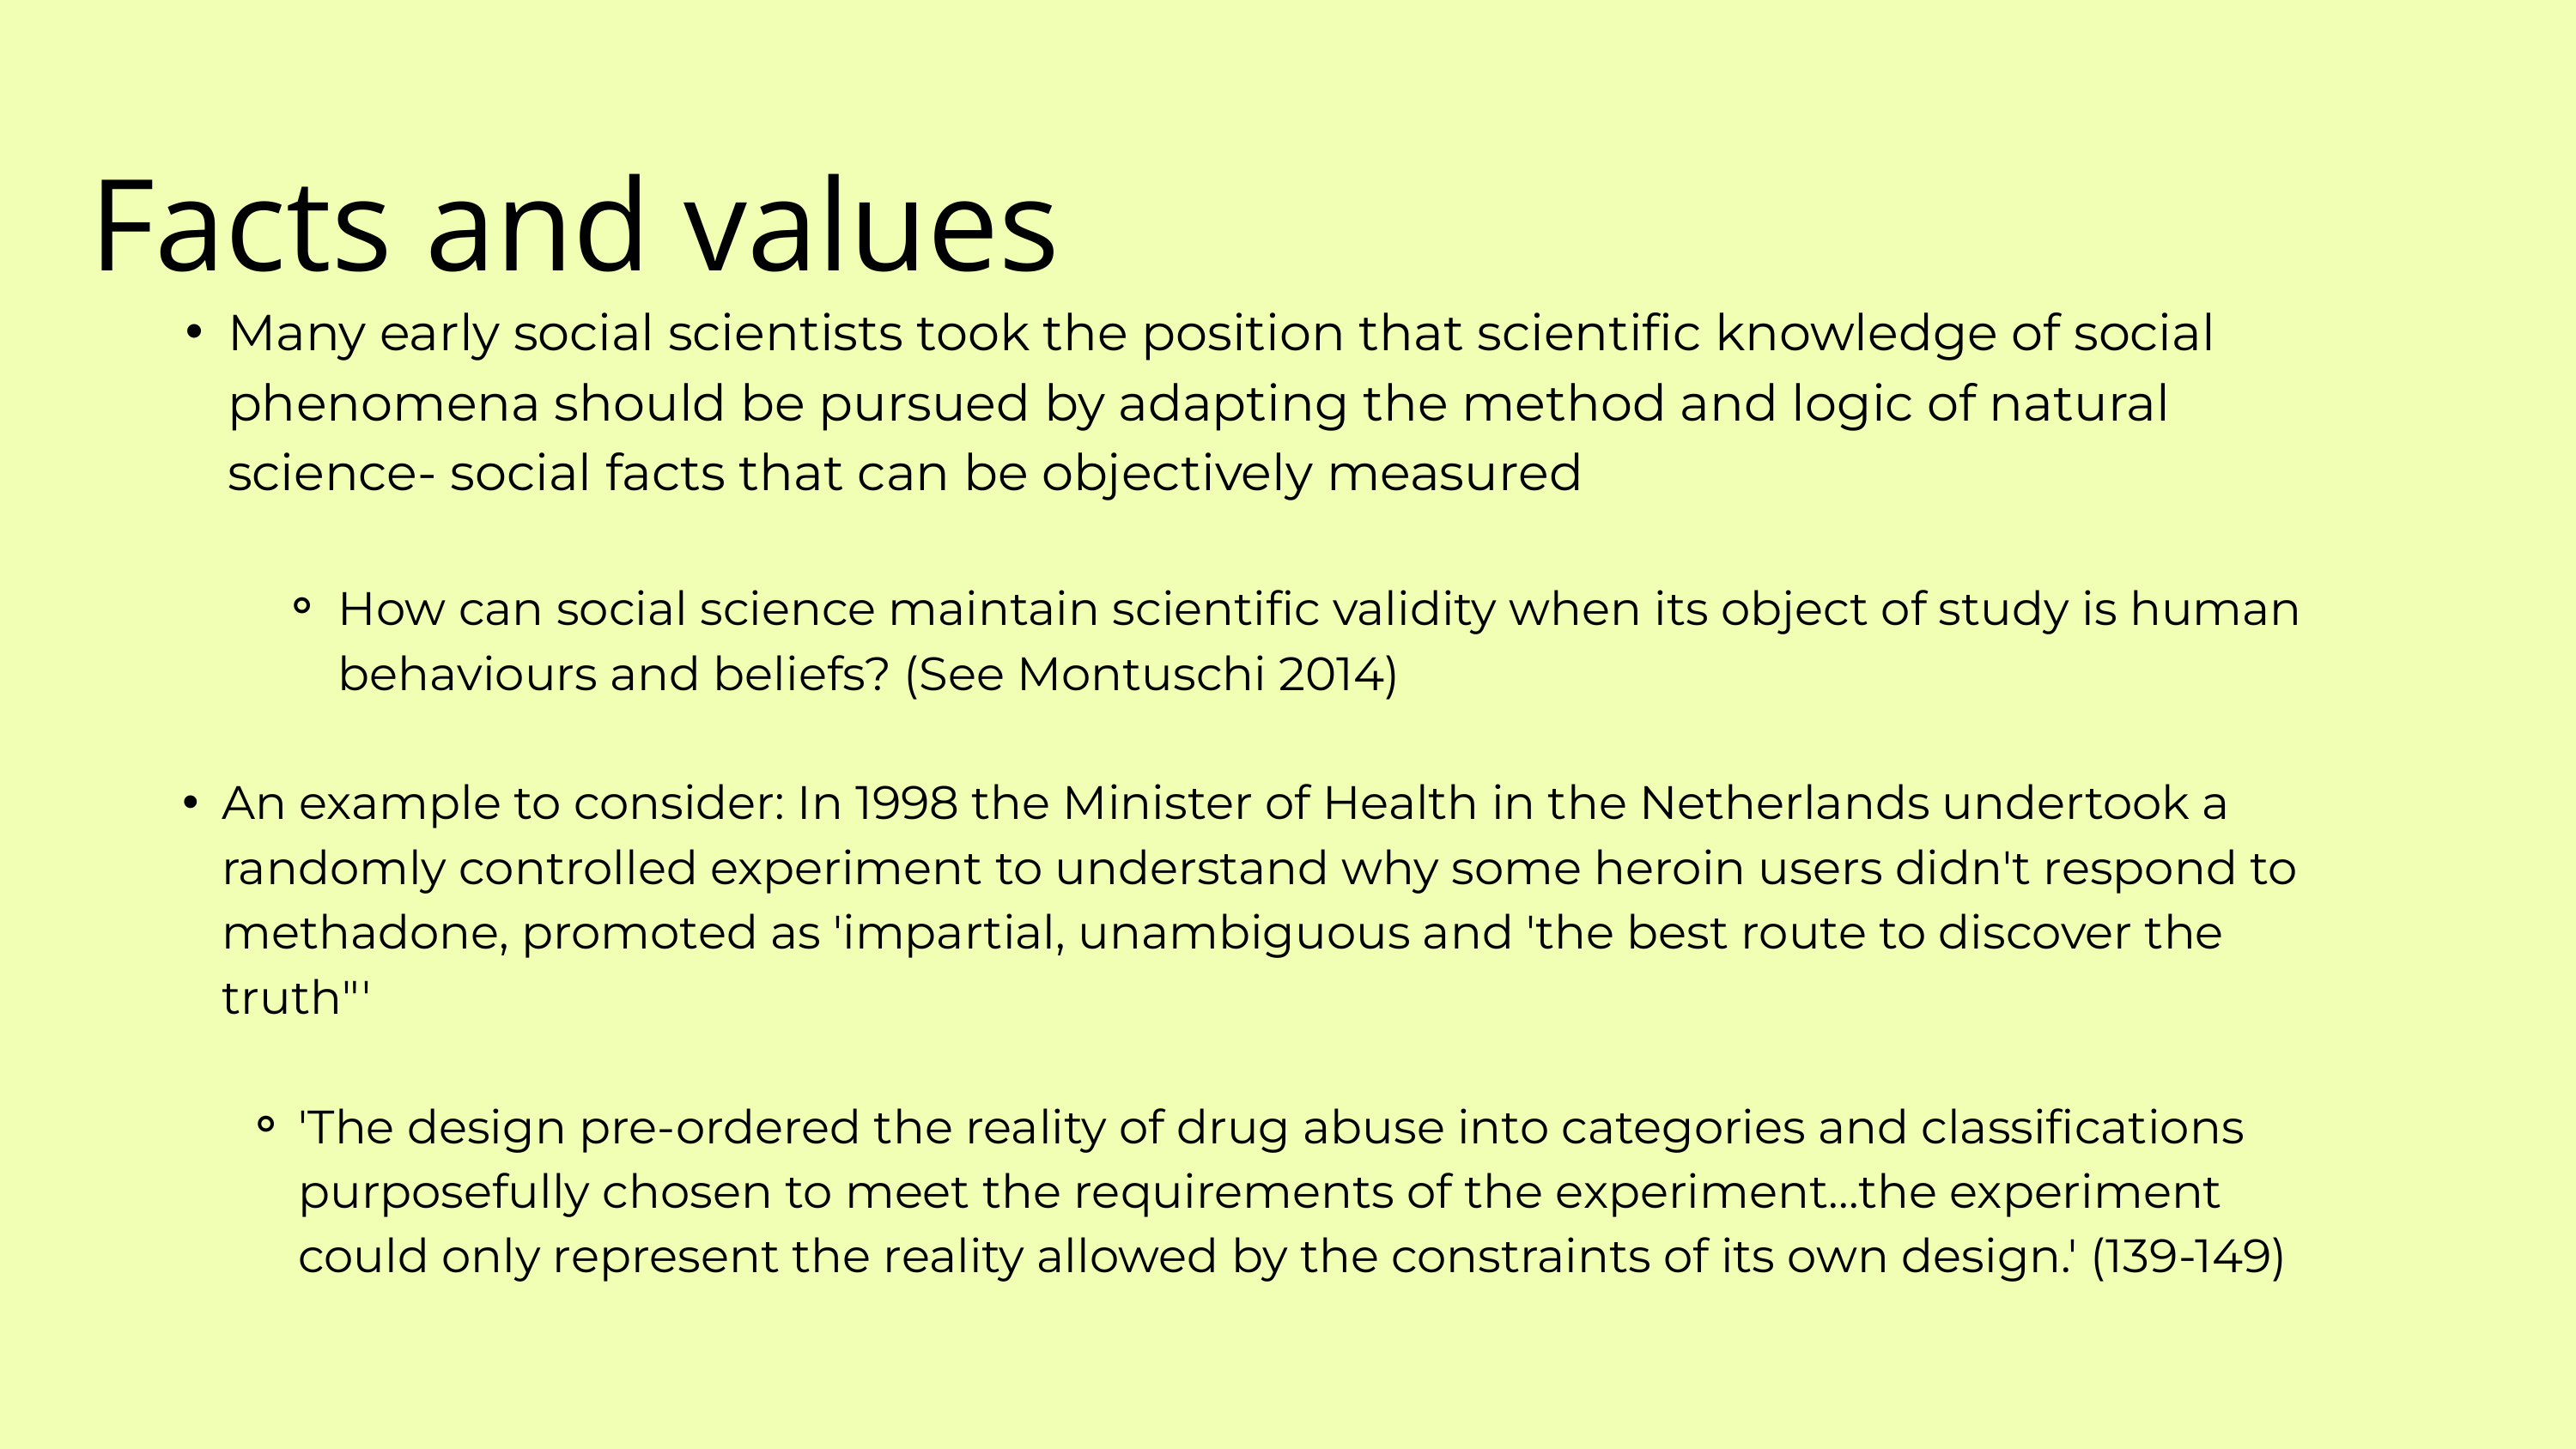

Facts and values
Many early social scientists took the position that scientific knowledge of social phenomena should be pursued by adapting the method and logic of natural science- social facts that can be objectively measured

How can social science maintain scientific validity when its object of study is human behaviours and beliefs? (See Montuschi 2014)

An example to consider: In 1998 the Minister of Health in the Netherlands undertook a randomly controlled experiment to understand why some heroin users didn't respond to methadone, promoted as 'impartial, unambiguous and 'the best route to discover the truth"'

'The design pre-ordered the reality of drug abuse into categories and classifications purposefully chosen to meet the requirements of the experiment...the experiment could only represent the reality allowed by the constraints of its own design.' (139-149)